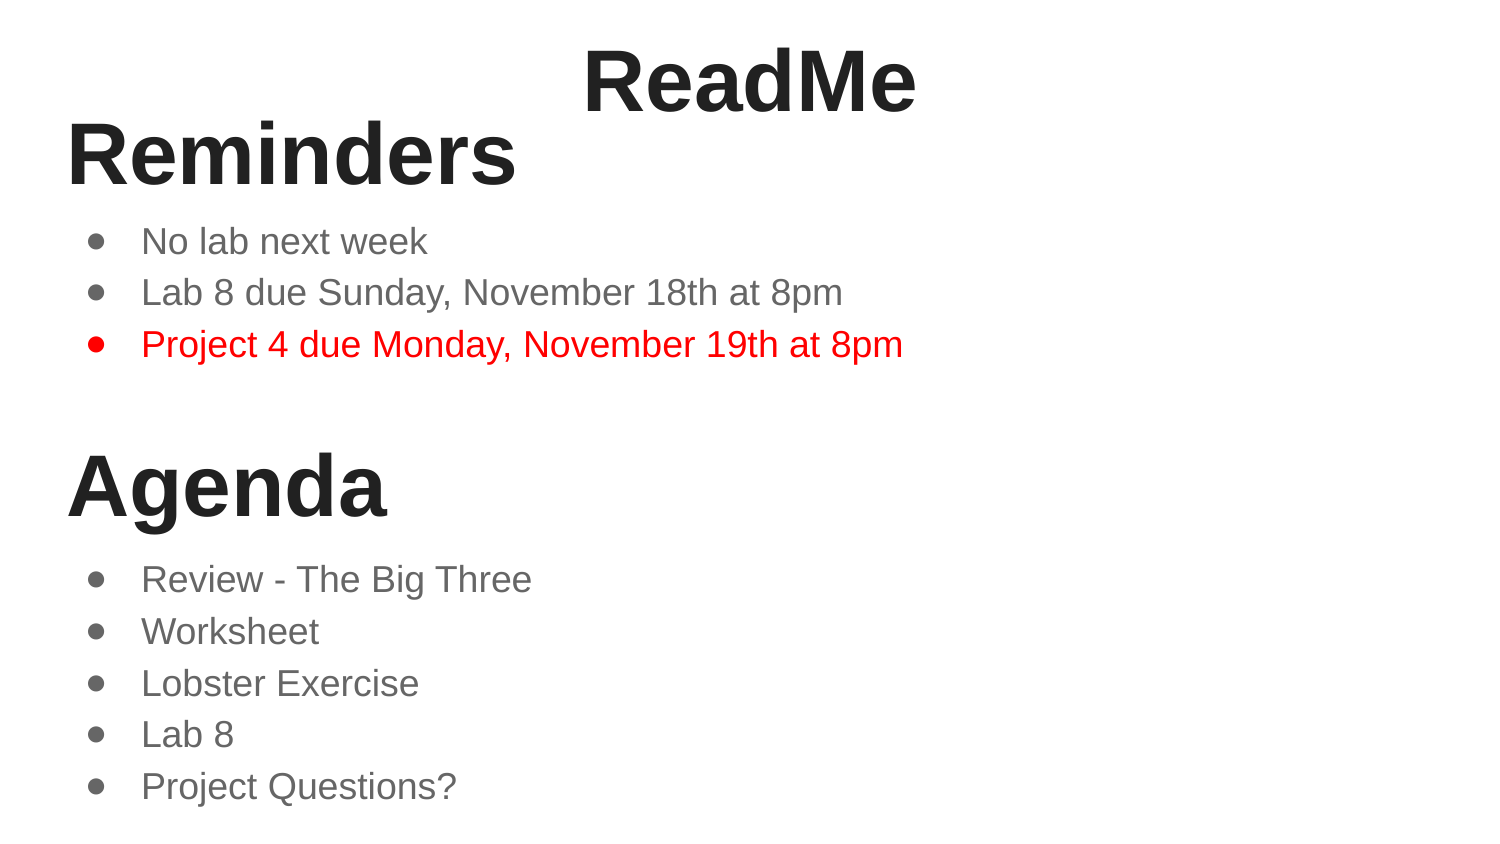

# ReadMe
Reminders
No lab next week
Lab 8 due Sunday, November 18th at 8pm
Project 4 due Monday, November 19th at 8pm
Agenda
Review - The Big Three
Worksheet
Lobster Exercise
Lab 8
Project Questions?